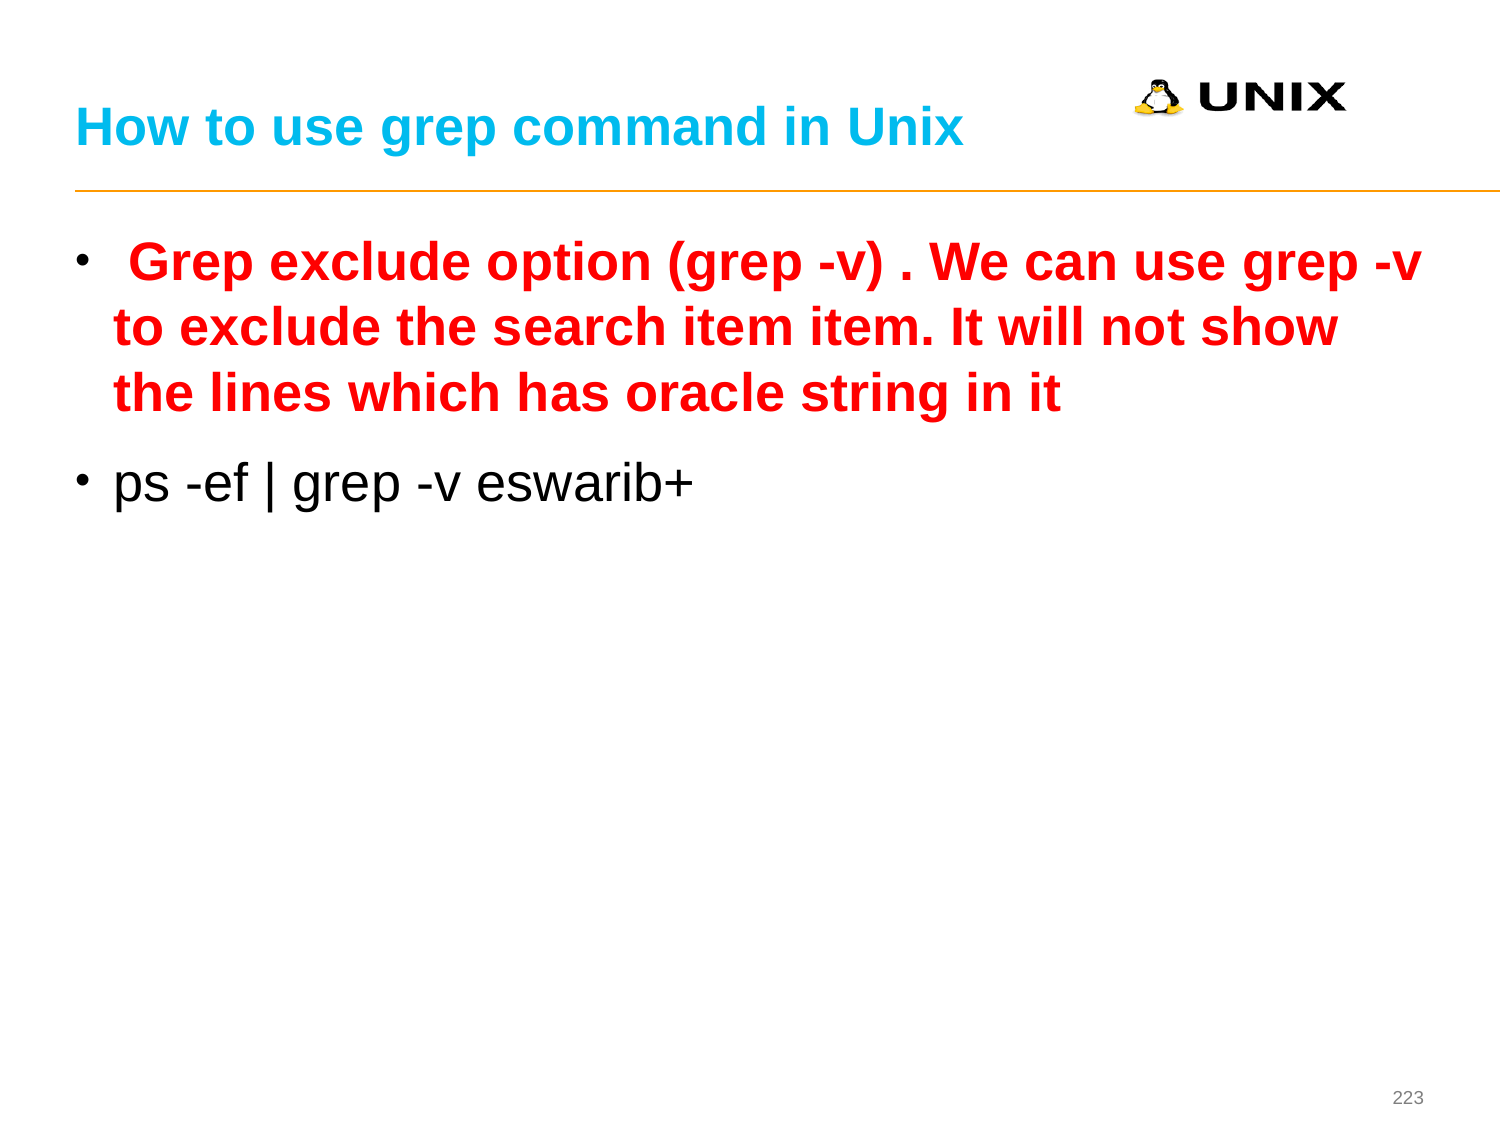

# How to use grep command in Unix
 Grep exclude option (grep -v) . We can use grep -v to exclude the search item item. It will not show the lines which has oracle string in it
ps -ef | grep -v eswarib+